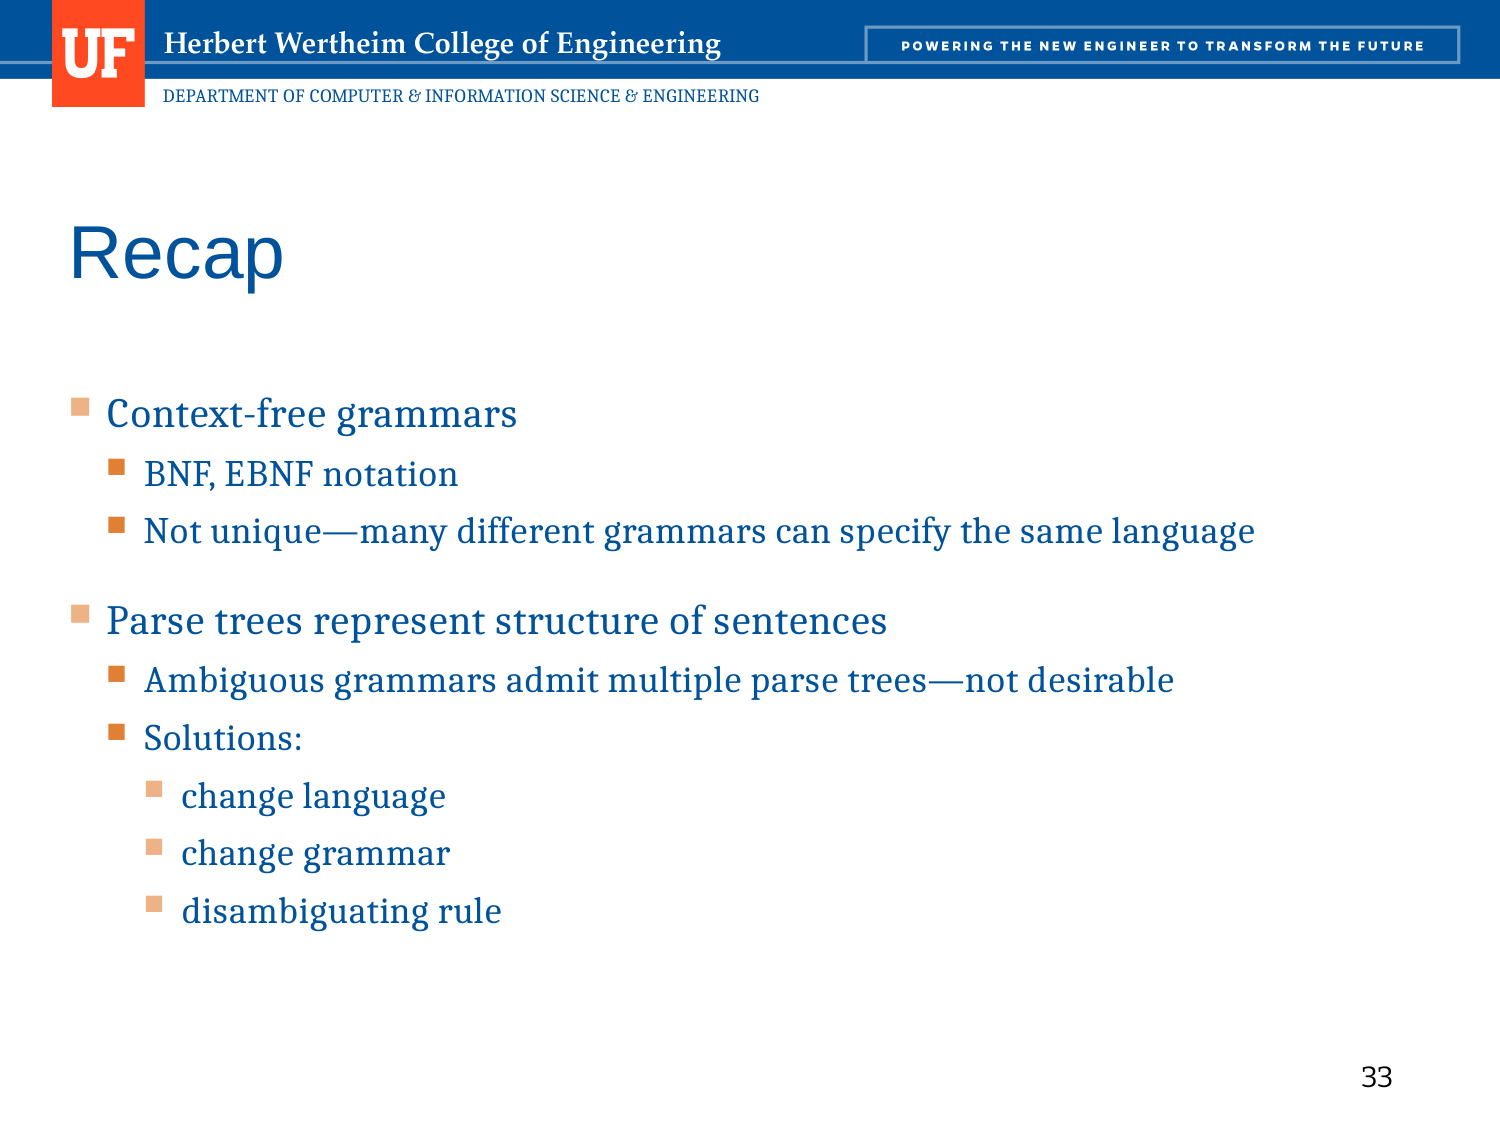

# Recap
Context-free grammars
BNF, EBNF notation
Not unique—many different grammars can specify the same language
Parse trees represent structure of sentences
Ambiguous grammars admit multiple parse trees—not desirable
Solutions:
change language
change grammar
disambiguating rule

33